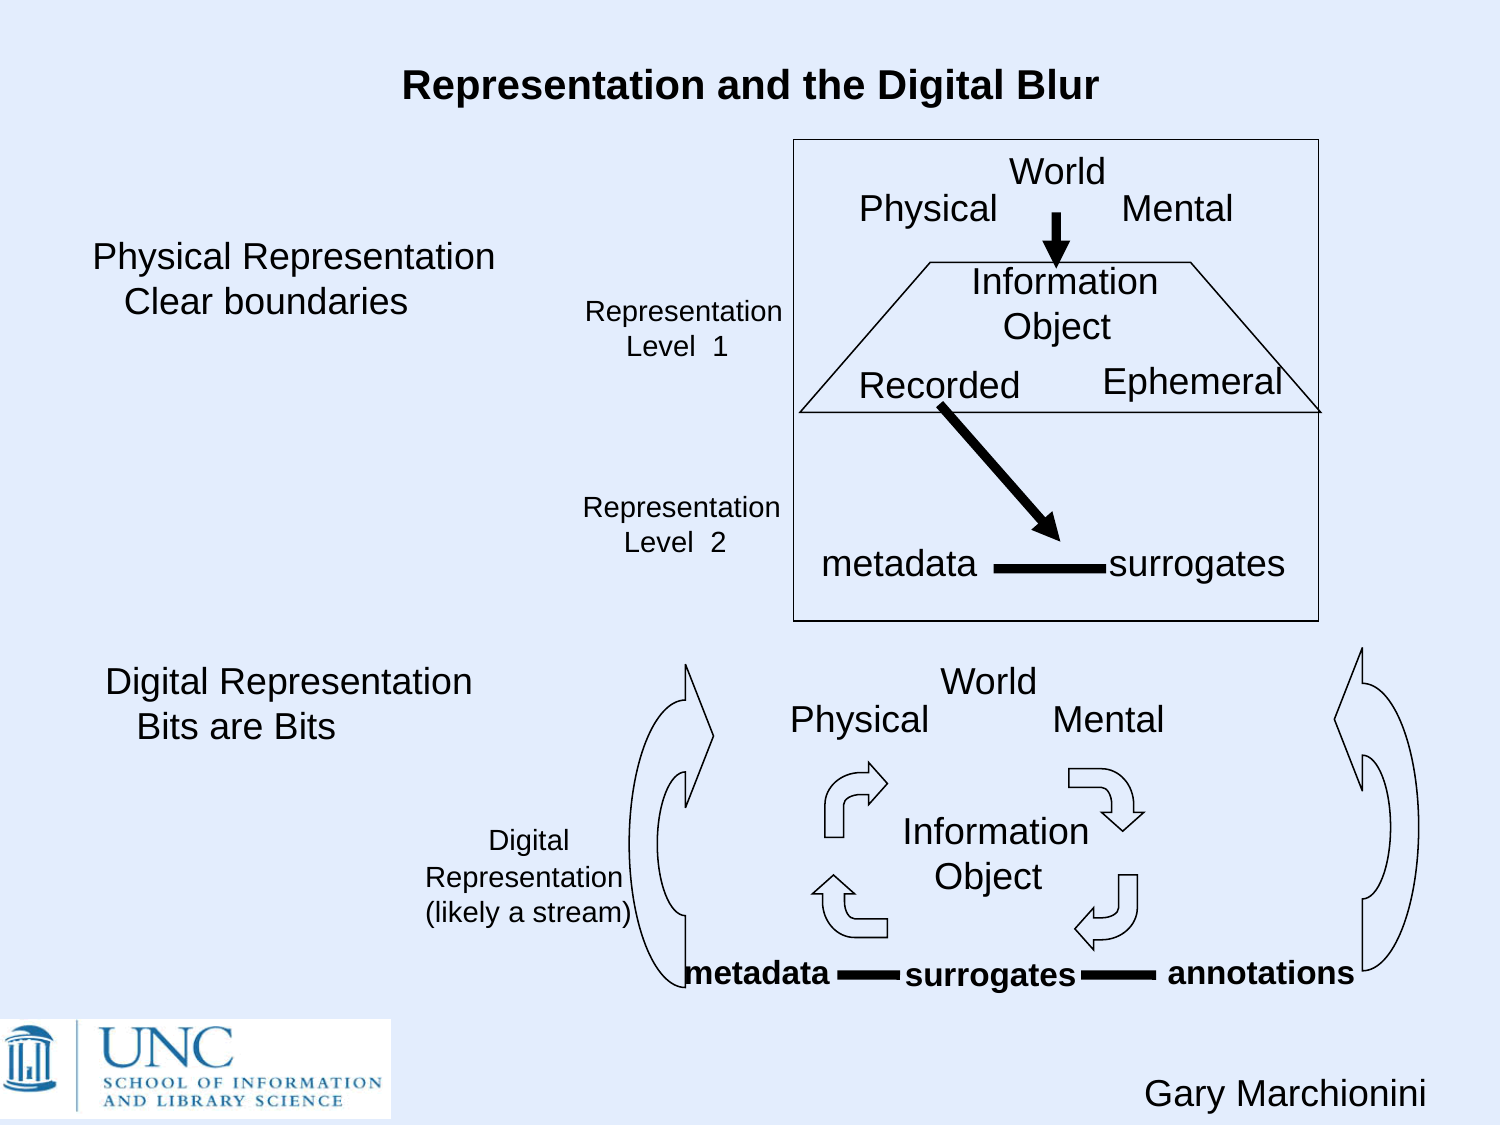

Representation and the Digital Blur

World
Physical
Mental

Physical Representation
   Clear boundaries

Information
   Object

Representation
     Level  1
Ephemeral
Recorded

Representation
     Level  2

metadata
surrogates

Digital Representation
   Bits are Bits

World
Physical
Mental

Information
   Object
      Digital
Representation
(likely a stream)

metadata
annotations
surrogates